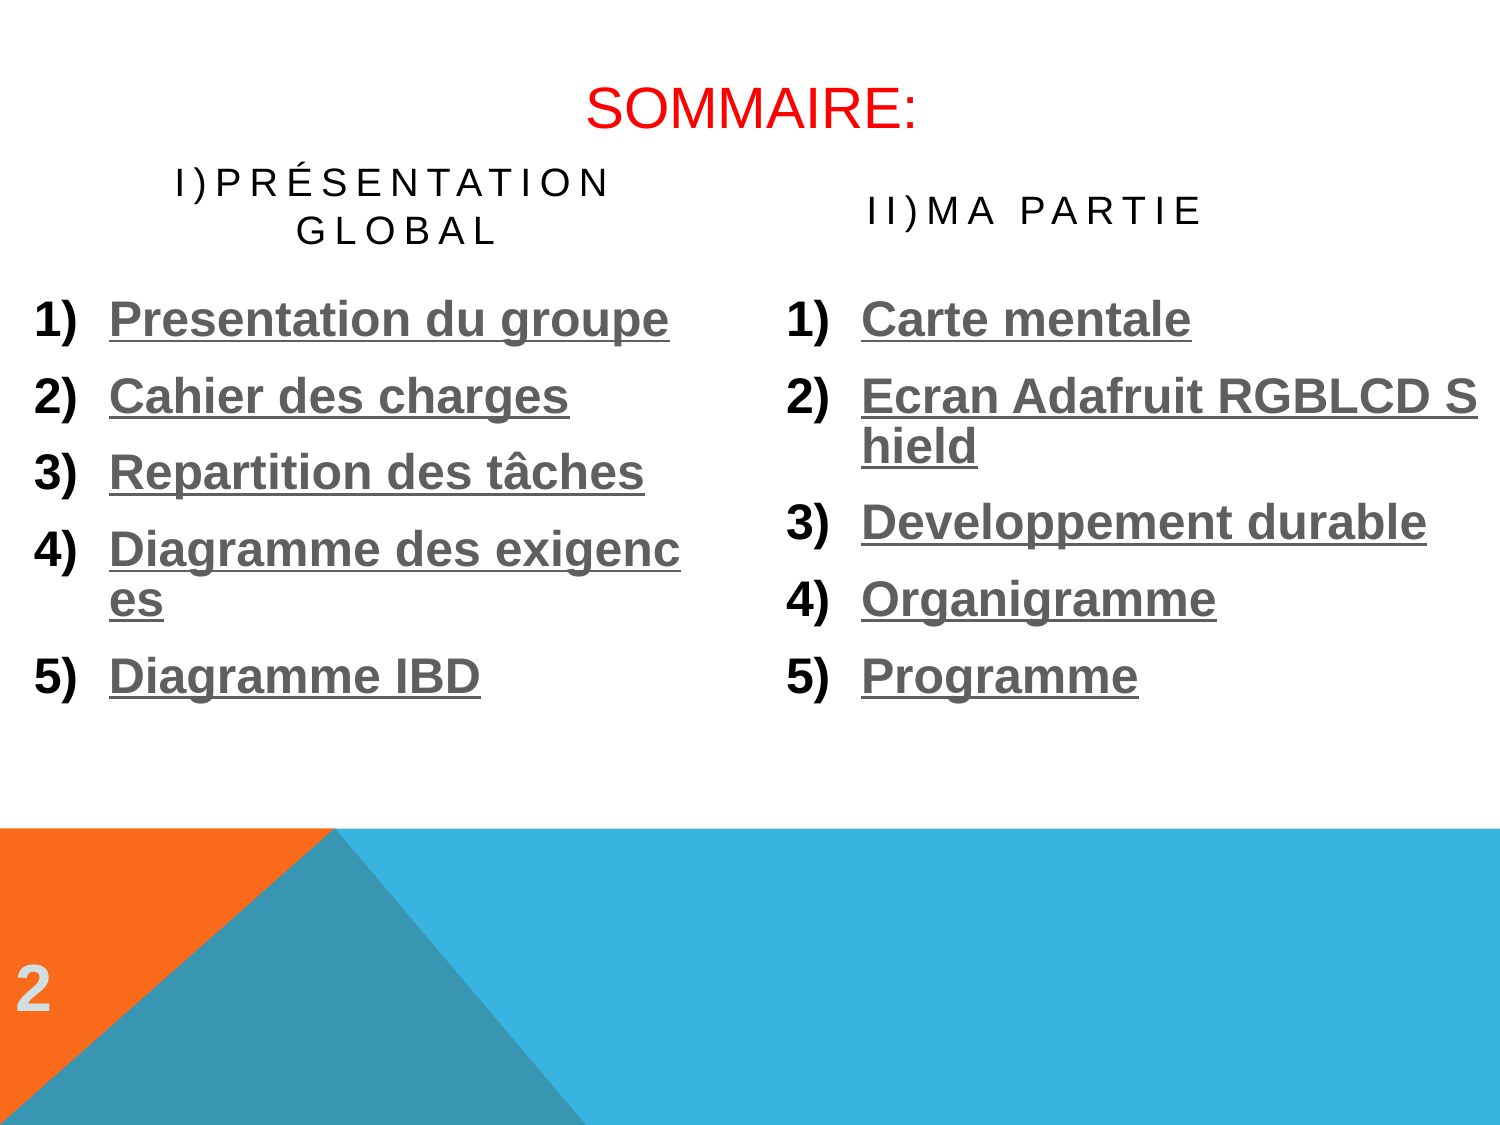

# Sommaire:
II)Ma partie
I)Présentation global
Presentation du groupe
Cahier des charges
Repartition des tâches
Diagramme des exigences
Diagramme IBD

Carte mentale
Ecran Adafruit RGBLCD Shield
Developpement durable
Organigramme
Programme

2